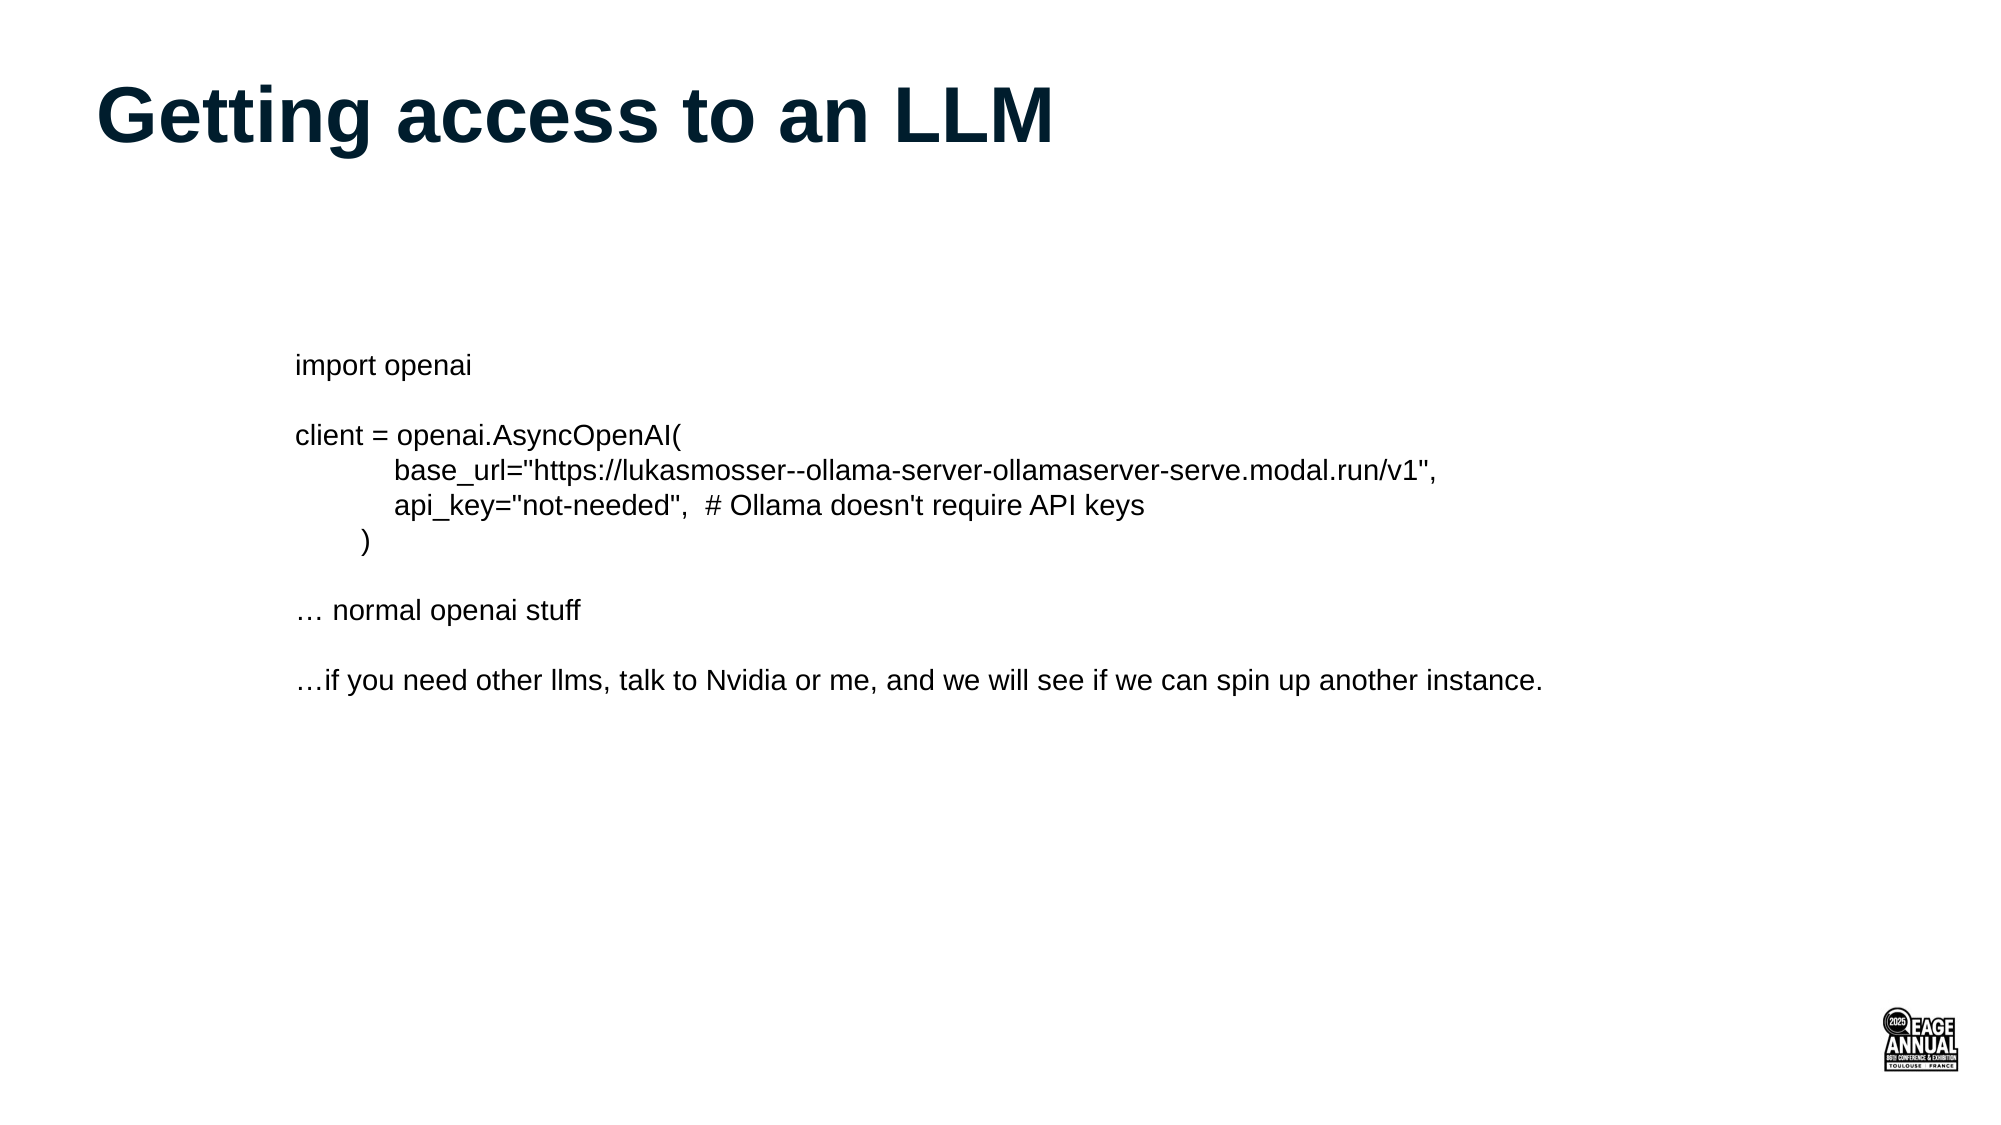

Getting access to an LLM
import openai

client = openai.AsyncOpenAI(
            base_url="https://lukasmosser--ollama-server-ollamaserver-serve.modal.run/v1",
            api_key="not-needed",  # Ollama doesn't require API keys
        )

… normal openai stuff

…if you need other llms, talk to Nvidia or me, and we will see if we can spin up another instance.